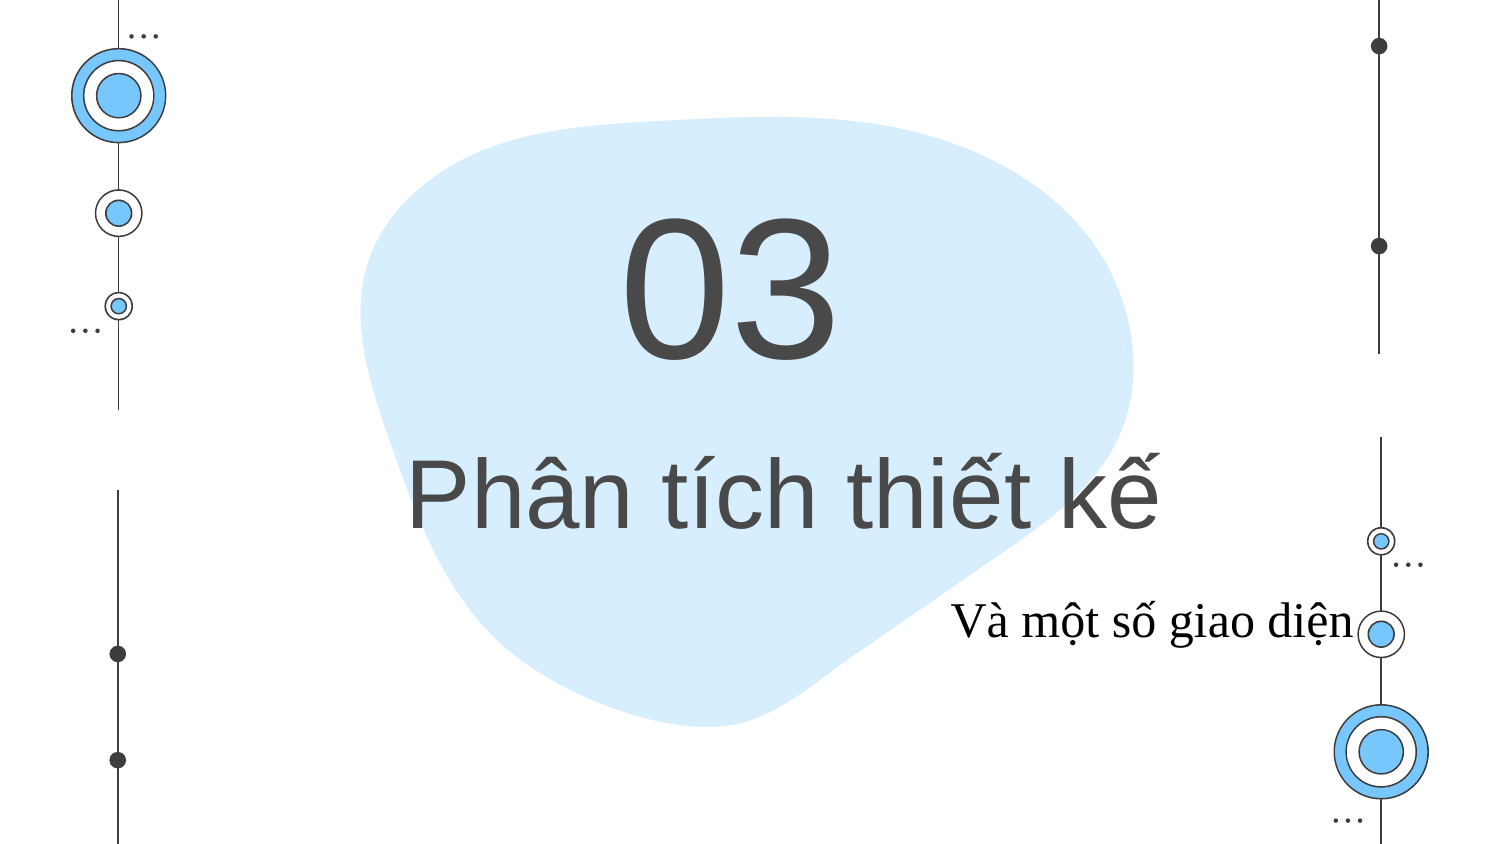

03
# Phân tích thiết kế
Và một số giao diện